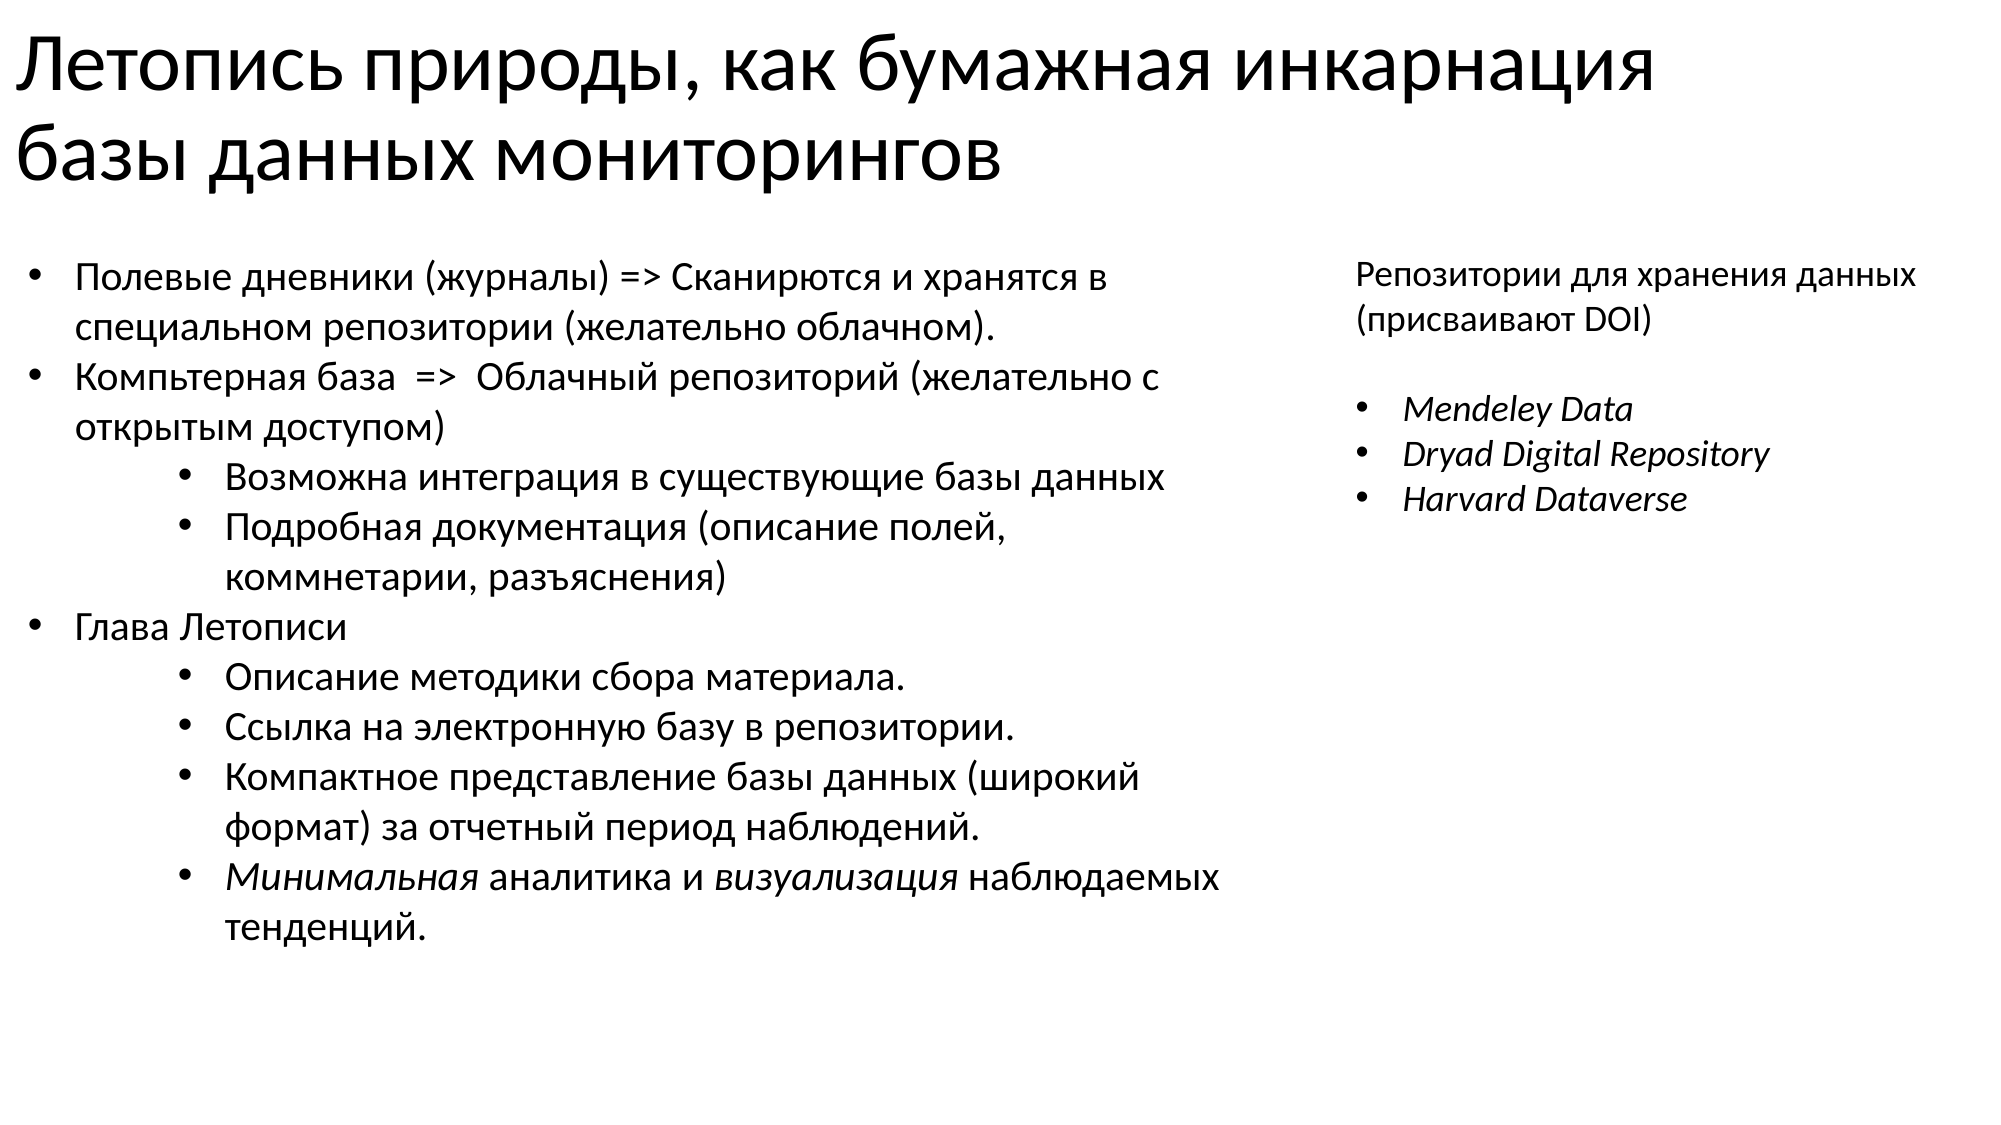

# Летопись природы, как бумажная инкарнация базы данных мониторингов
Полевые дневники (журналы) => Сканирются и хранятся в специальном репозитории (желательно облачном).
Компьтерная база  =>  Облачный репозиторий (желательно с открытым доступом)
Возможна интеграция в существующие базы данных
Подробная документация (описание полей, коммнетарии, разъяснения)
Глава Летописи
Описание методики сбора материала.
Ссылка на электронную базу в репозитории.
Компактное представление базы данных (широкий формат) за отчетный период наблюдений.
Минимальная аналитика и визуализация наблюдаемых тенденций.

Репозитории для хранения данных (присваивают DOI)

Mendeley Data
Dryad Digital Repository
Harvard Dataverse